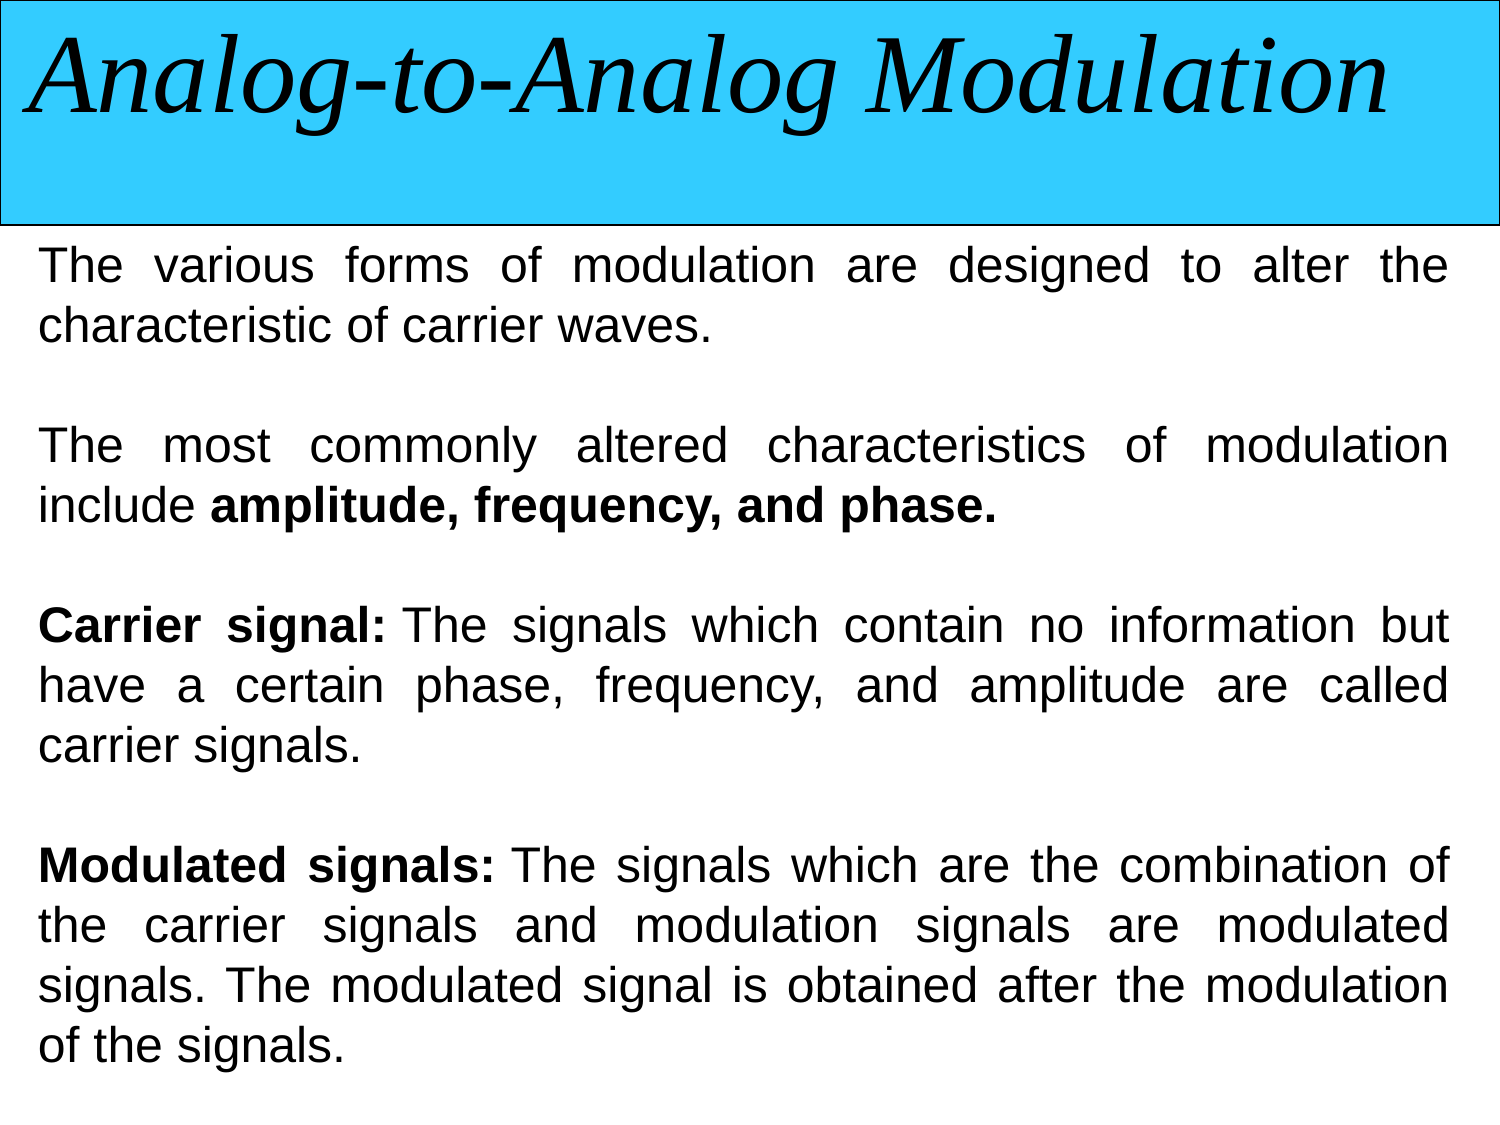

Analog-to-Analog Modulation

The various forms of modulation are designed to alter the characteristic of carrier waves.

The most commonly altered characteristics of modulation include amplitude, frequency, and phase.

Carrier signal: The signals which contain no information but have a certain phase, frequency, and amplitude are called carrier signals.

Modulated signals: The signals which are the combination of the carrier signals and modulation signals are modulated signals. The modulated signal is obtained after the modulation of the signals.